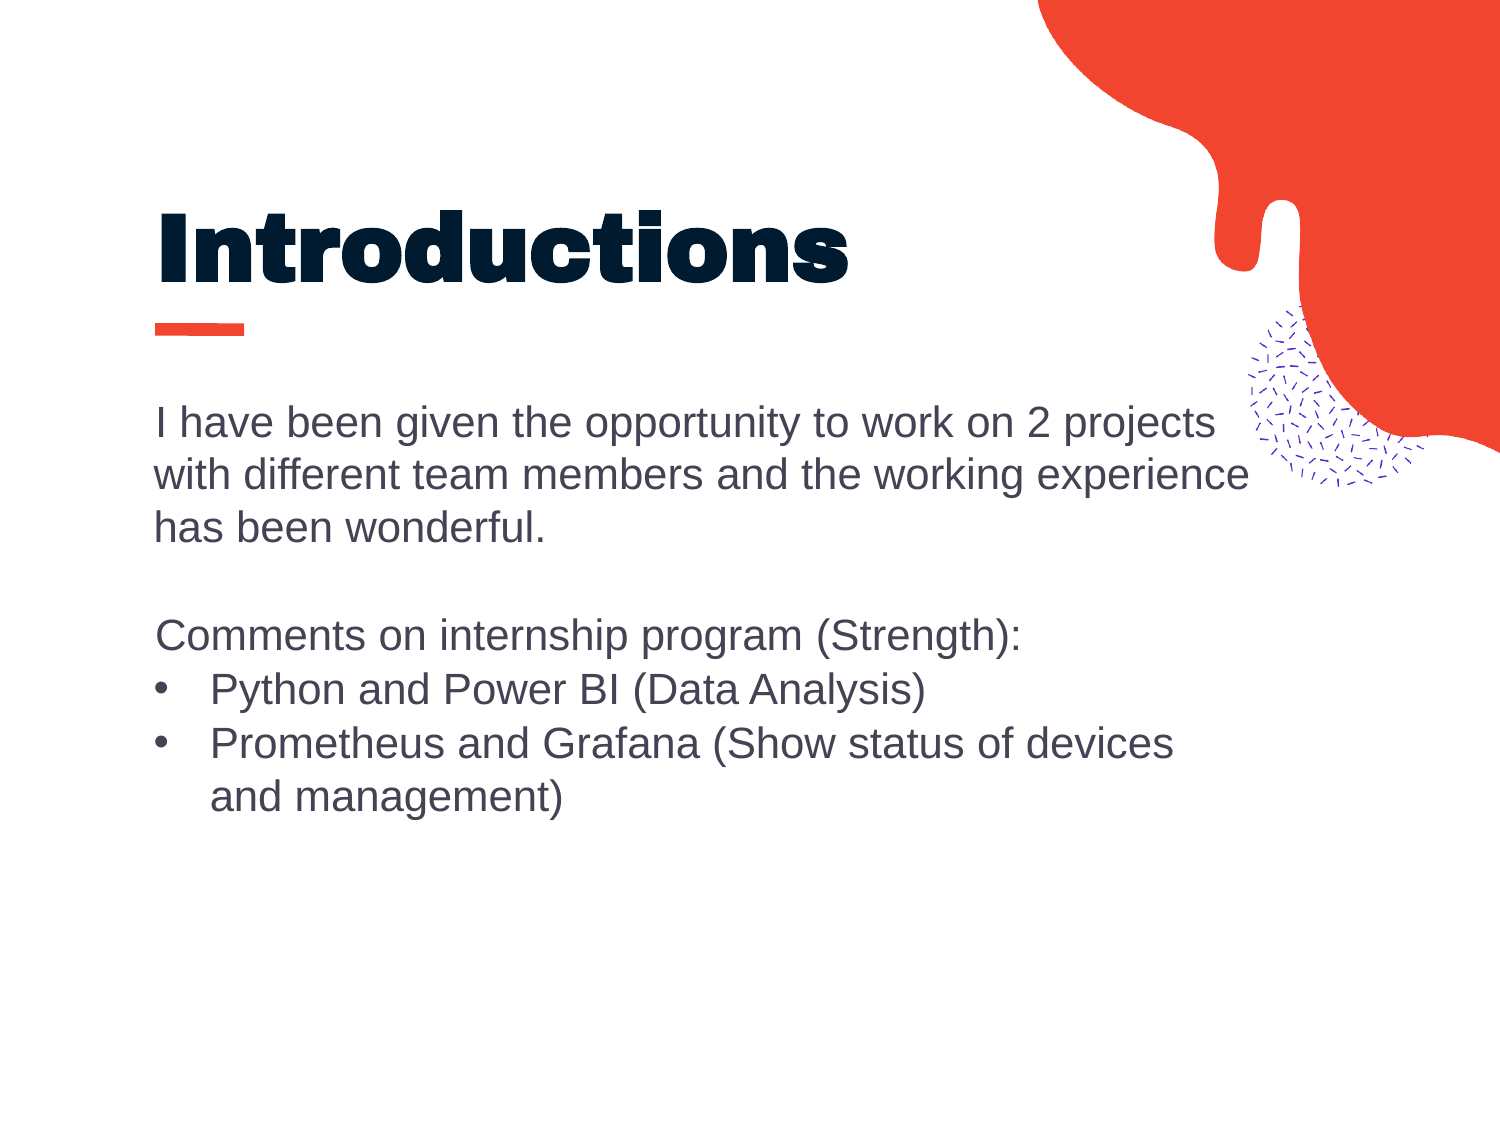

# Introductions

I have been given the opportunity to work on 2 projects with different team members and the working experience has been wonderful.

Comments on internship program (Strength):
Python and Power BI (Data Analysis)
Prometheus and Grafana (Show status of devices and management)